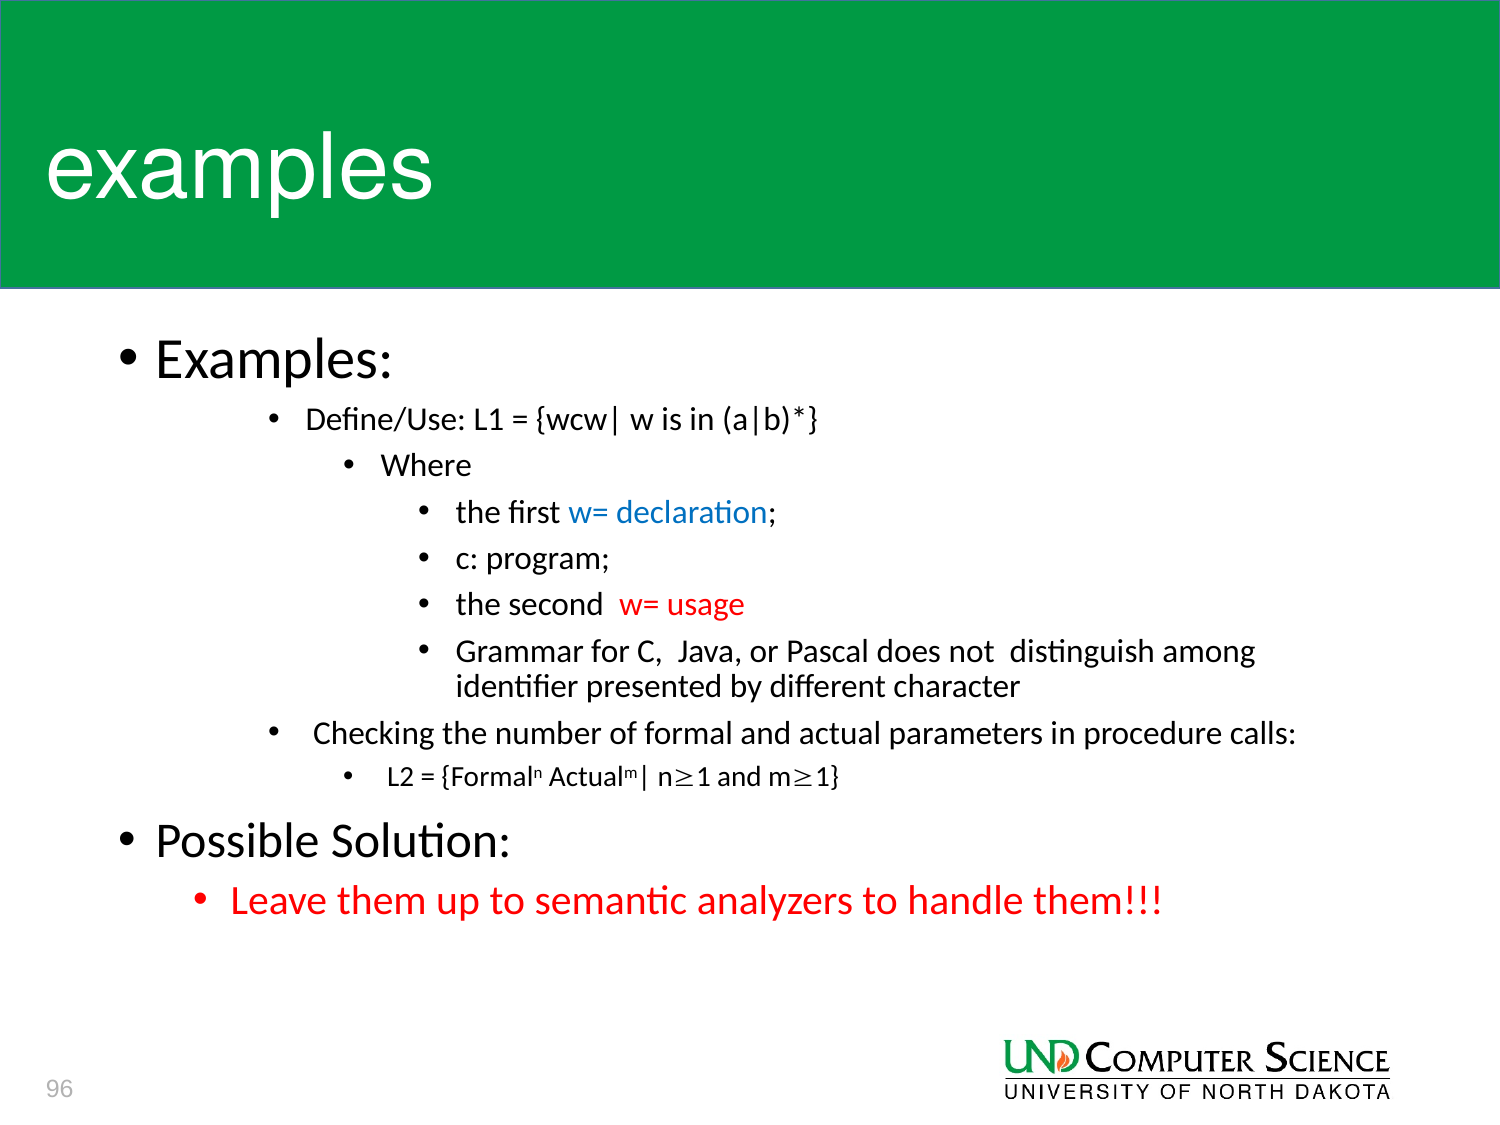

# examples
Examples:
Define/Use: L1 = {wcw| w is in (a|b)*}
Where
the first w= declaration;
c: program;
the second  w= usage
Grammar for C,  Java, or Pascal does not  distinguish among identifier presented by different character
 Checking the number of formal and actual parameters in procedure calls:
 L2 = {Formaln Actualm| n≥1 and m≥1}
Possible Solution:
Leave them up to semantic analyzers to handle them!!!

96